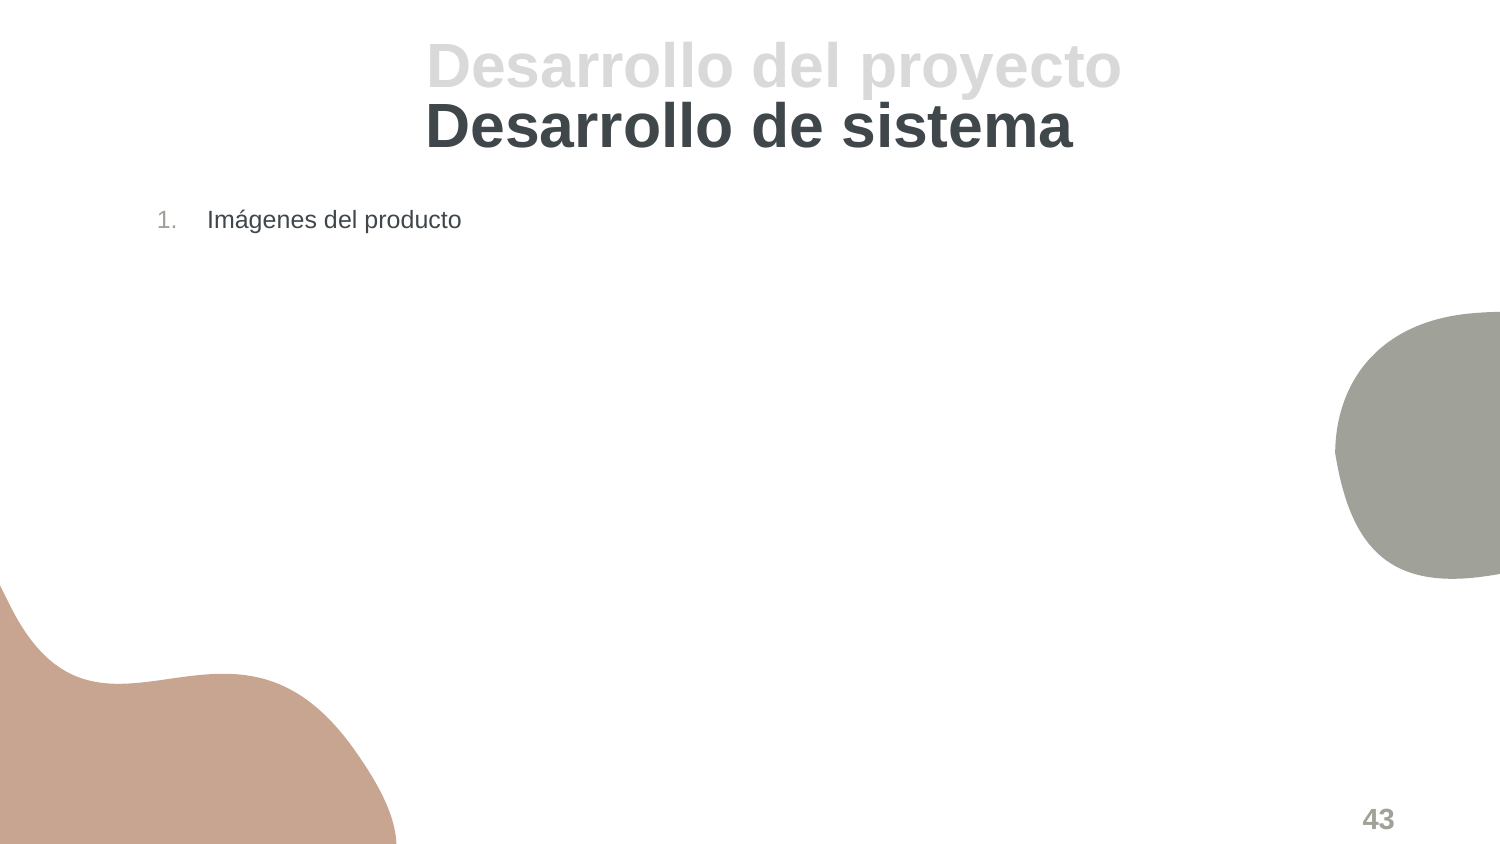

Desarrollo del proyecto
# Desarrollo de sistema
Imágenes del producto
43